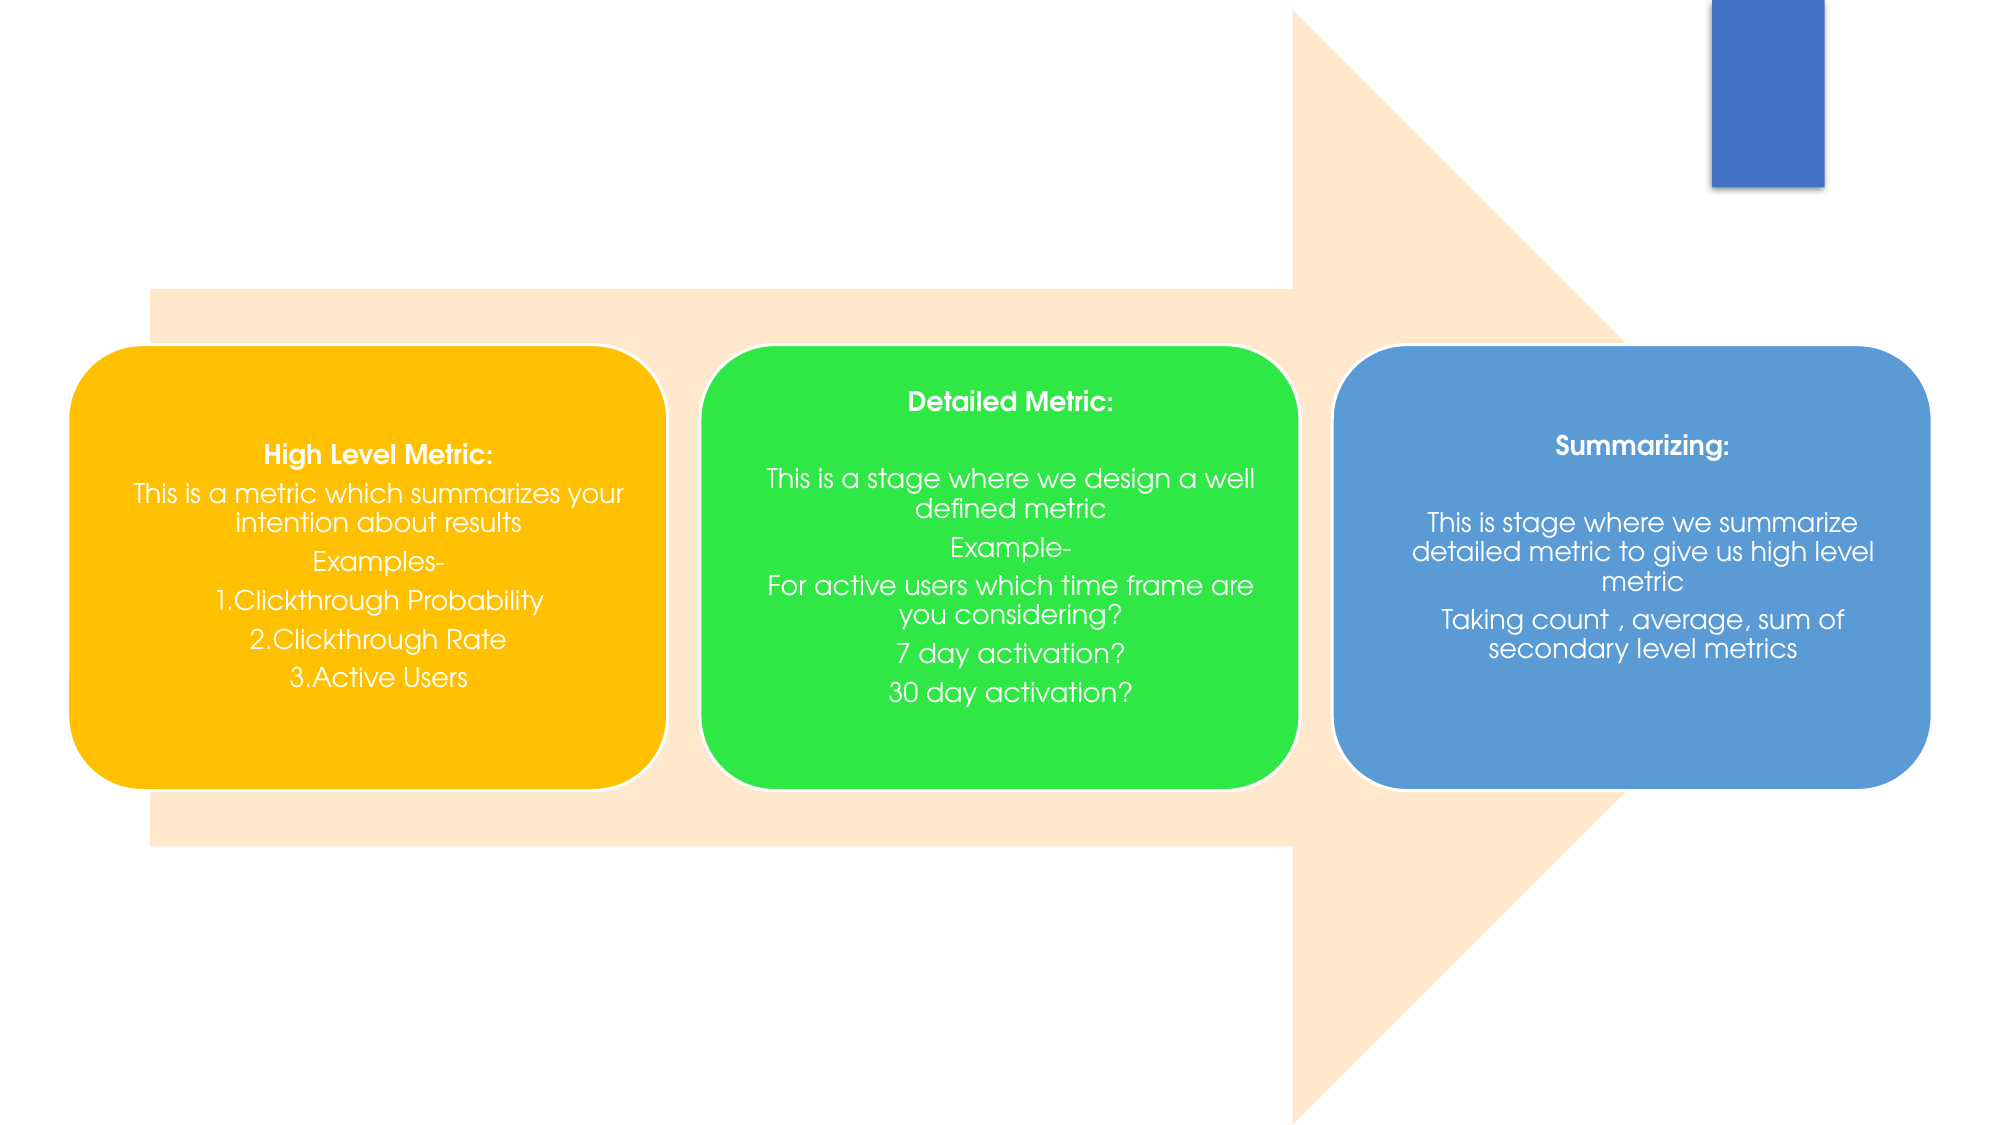

High Level Metric:
This is a metric which summarizes your intention about results
Examples-
1.Clickthrough Probability
2.Clickthrough Rate
3.Active Users
Detailed Metric:

This is a stage where we design a well defined metric
Example-
For active users which time frame are you considering?
7 day activation?
30 day activation?

Summarizing:

This is stage where we summarize detailed metric to give us high level metric
Taking count , average, sum of secondary level metrics